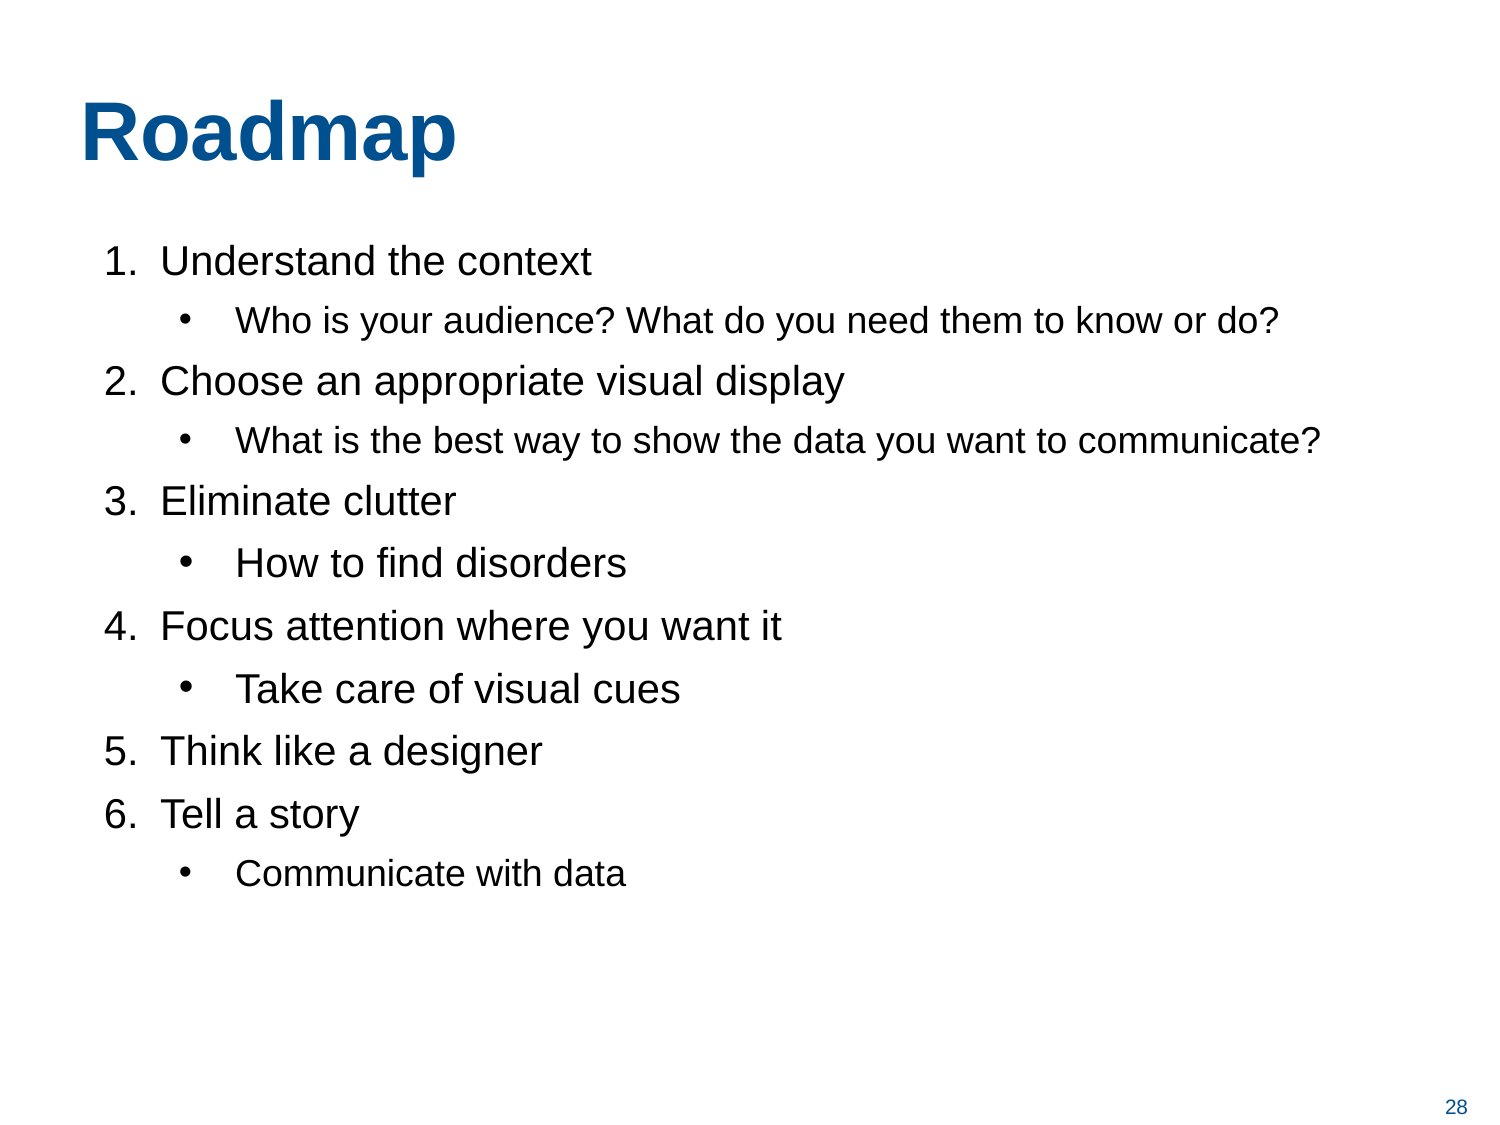

Roadmap
Understand the context
Who is your audience? What do you need them to know or do?
Choose an appropriate visual display
What is the best way to show the data you want to communicate?
Eliminate clutter
How to find disorders
Focus attention where you want it
Take care of visual cues
Think like a designer
Tell a story
Communicate with data

28